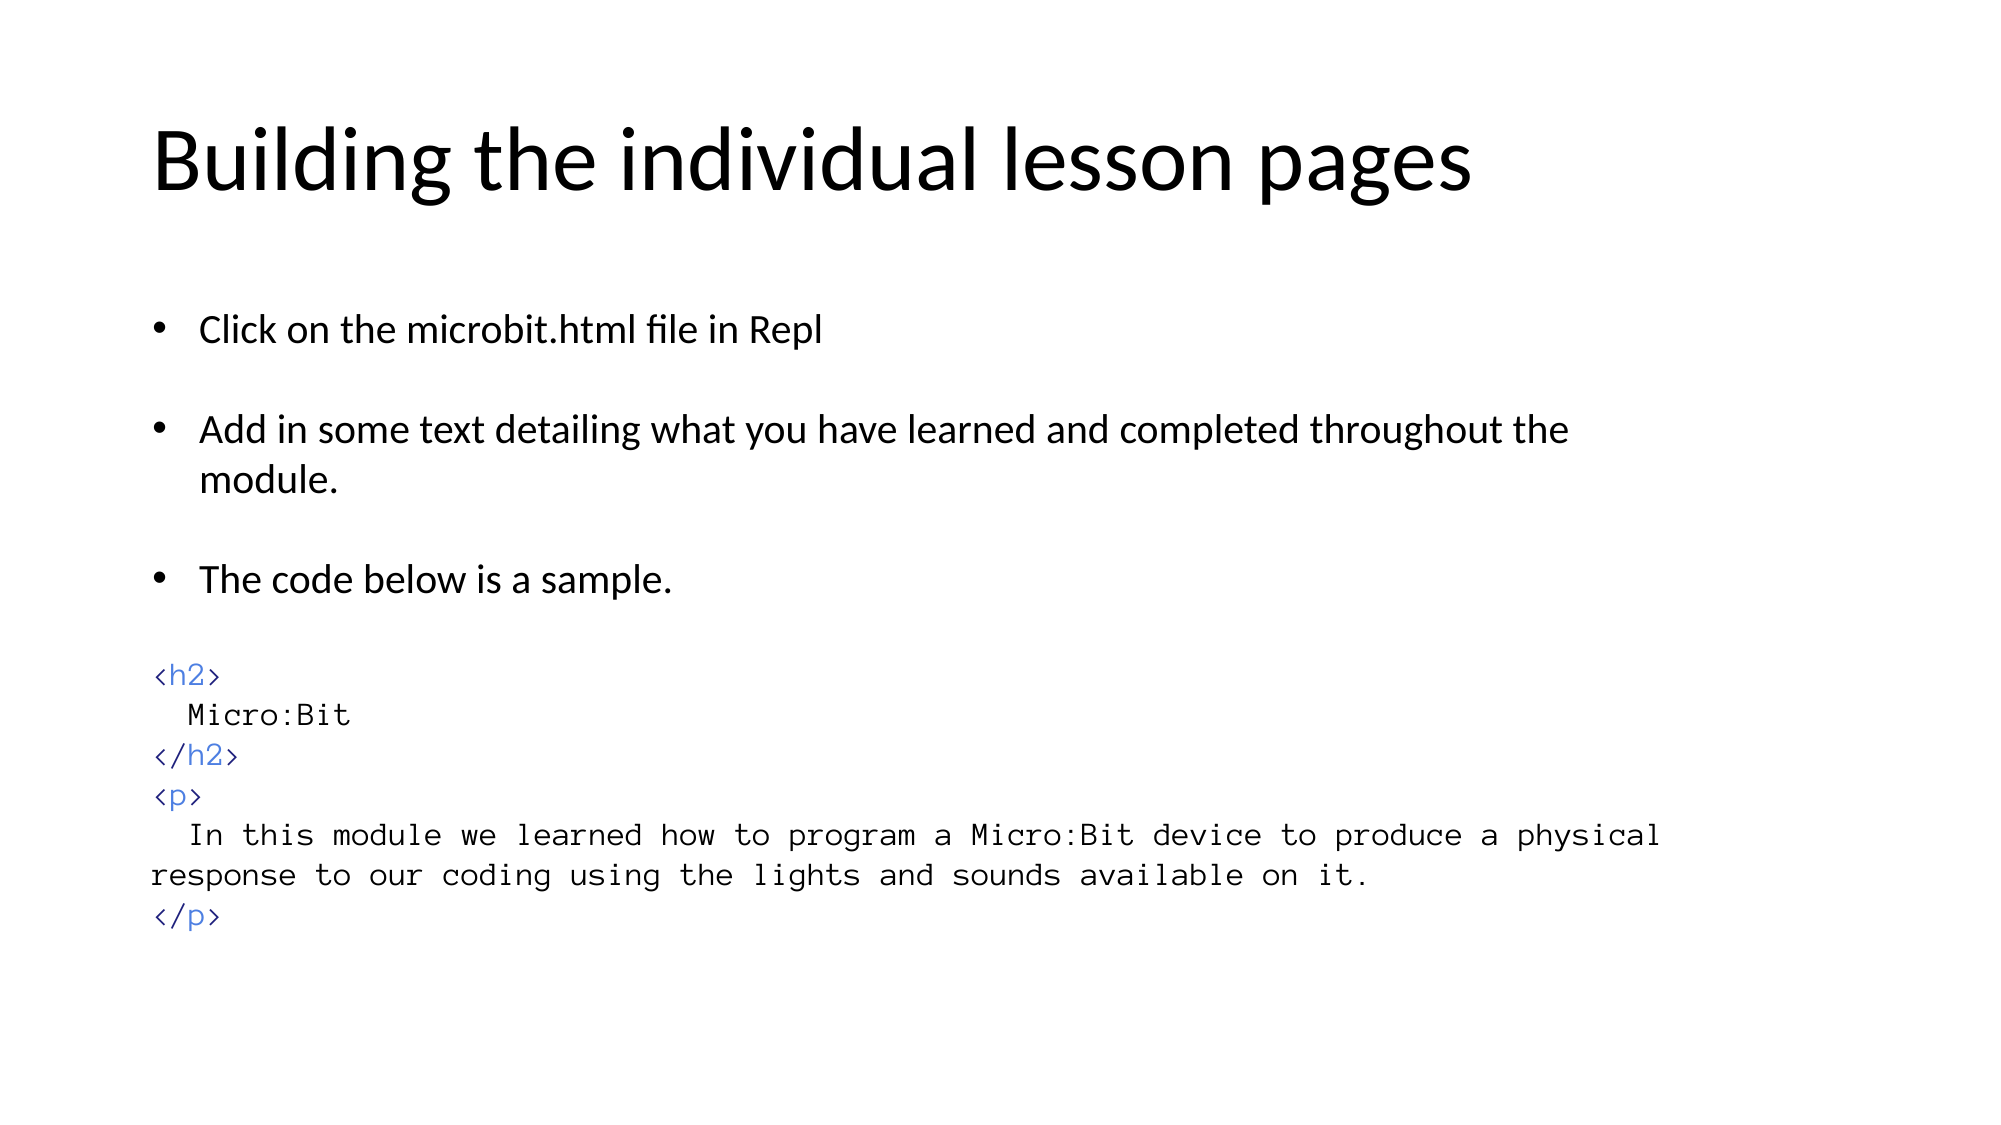

# Building the individual lesson pages
Click on the microbit.html file in Repl

Add in some text detailing what you have learned and completed throughout the module.

The code below is a sample.

<h2>
  Micro:Bit
</h2>
<p>
  In this module we learned how to program a Micro:Bit device to produce a physical response to our coding using the lights and sounds available on it.
</p>